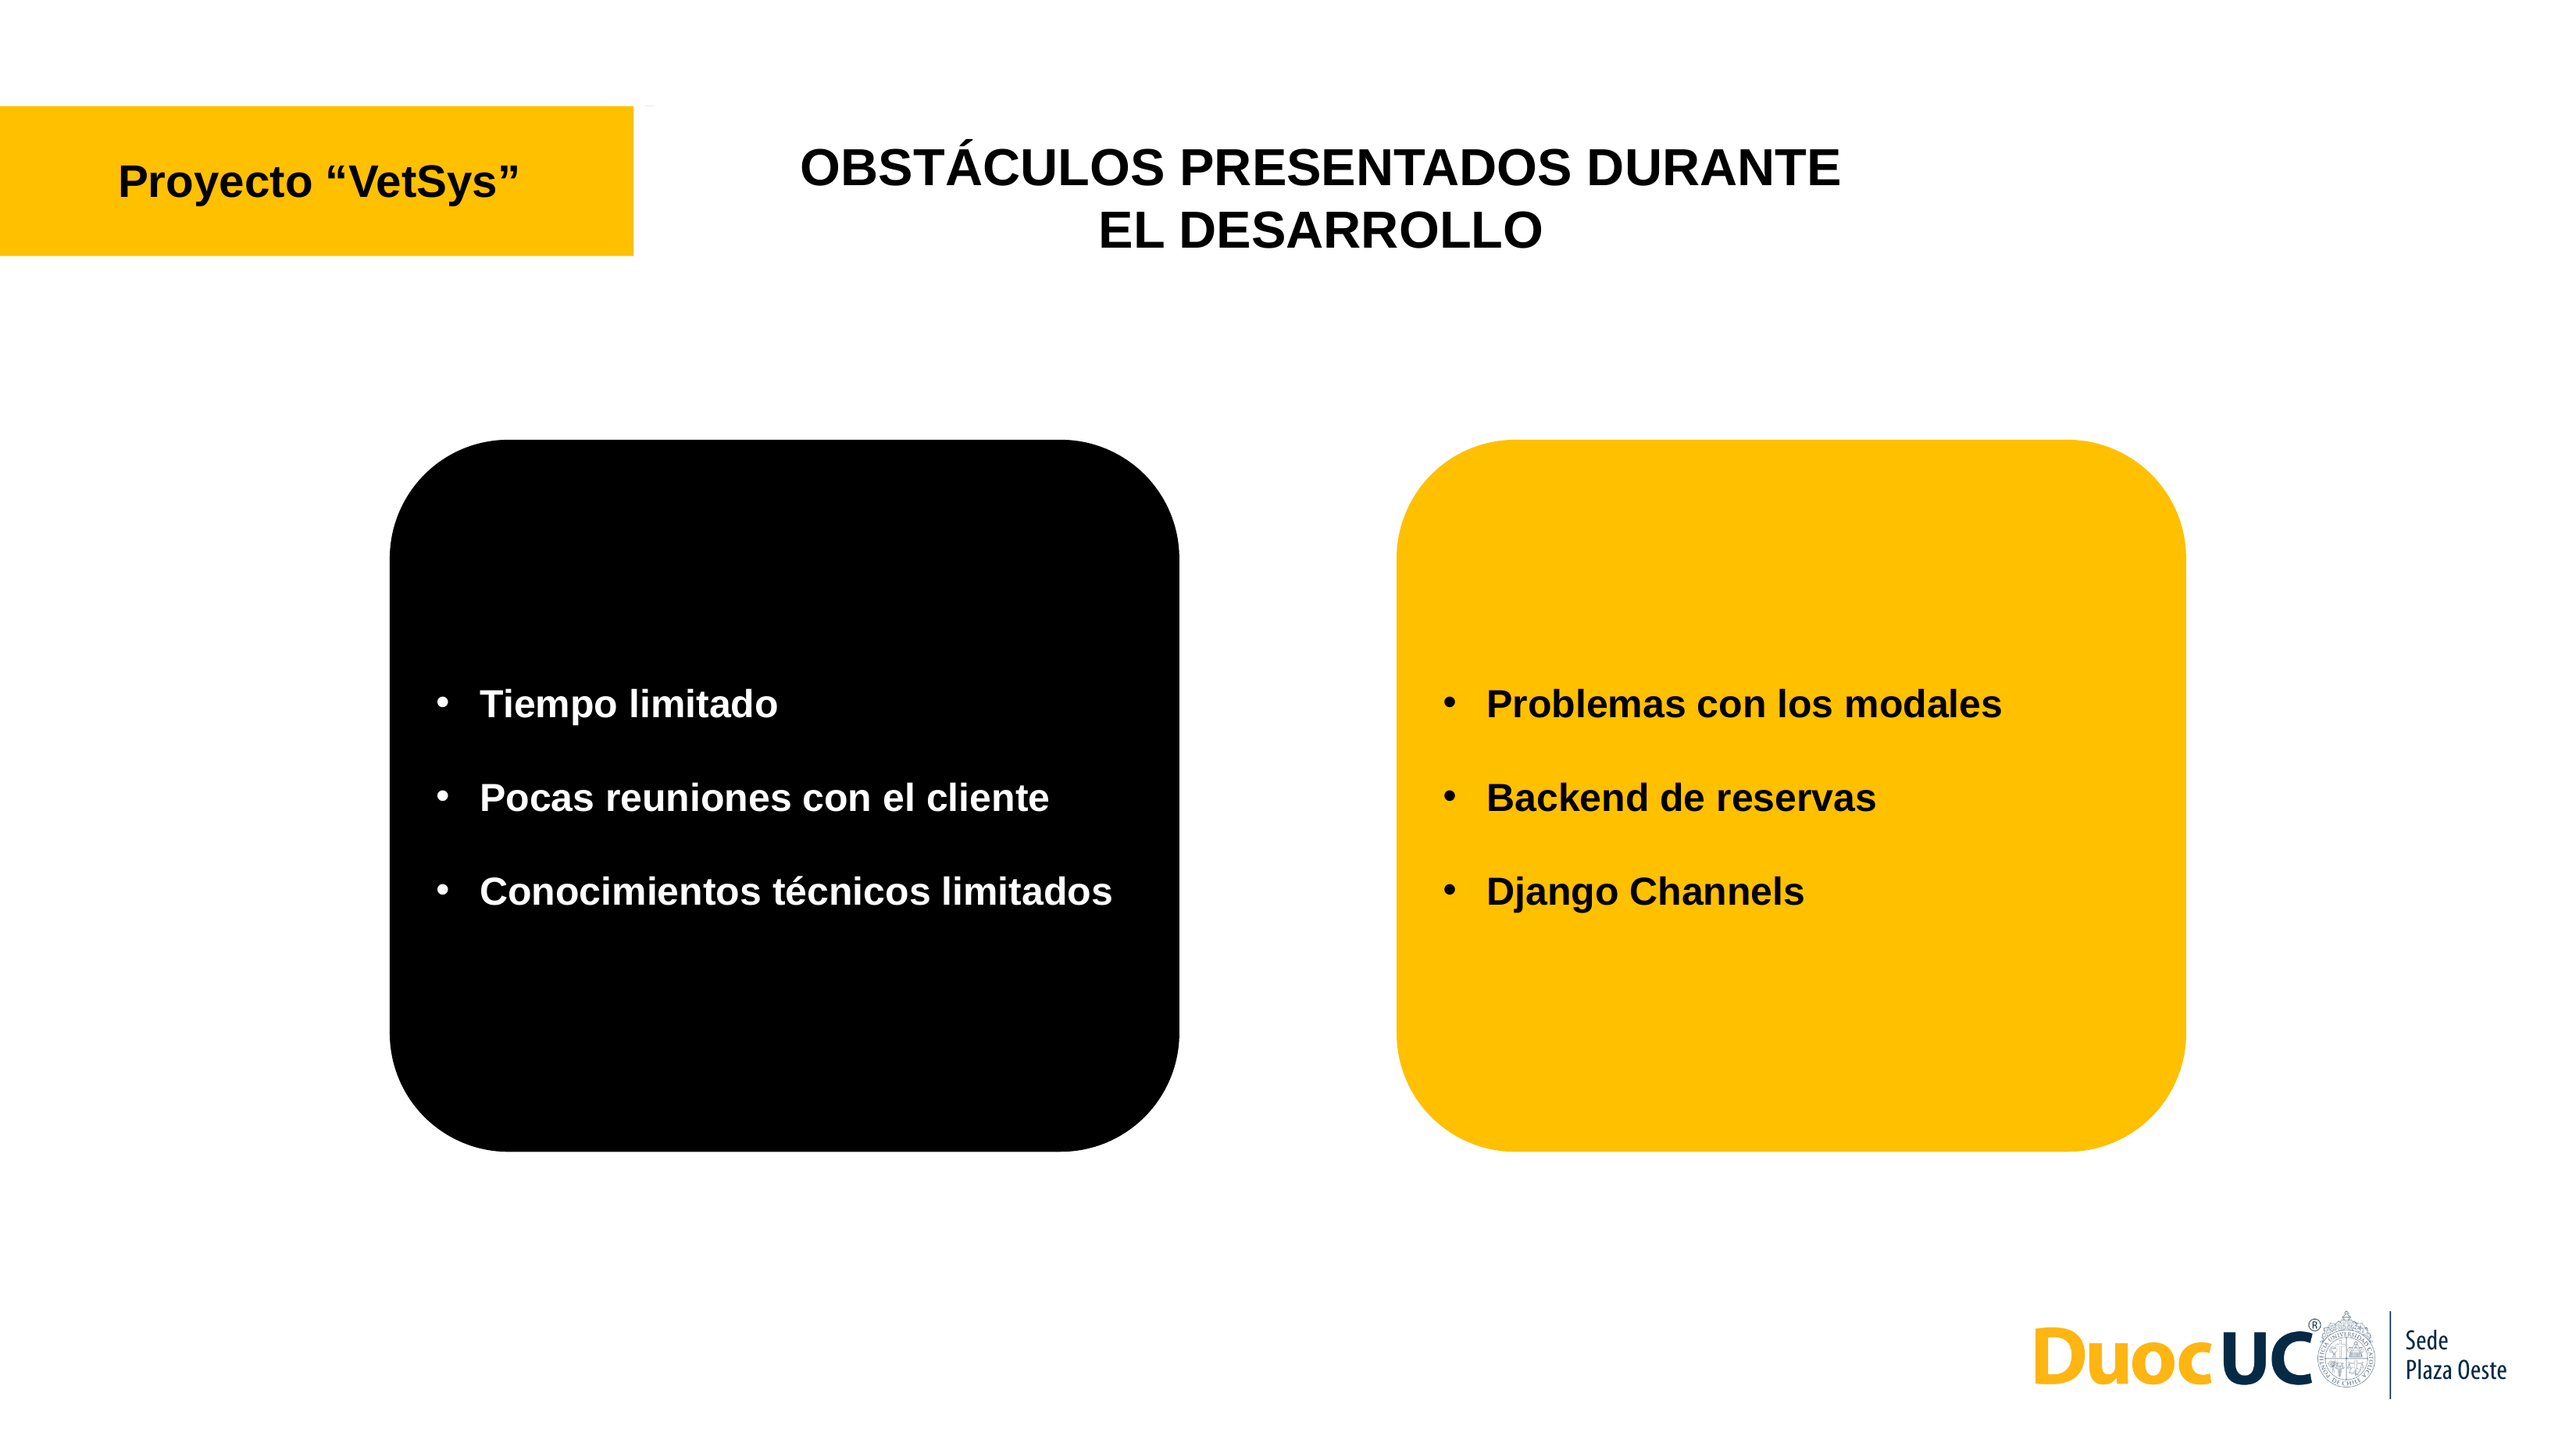

OBSTÁCULOS PRESENTADOS DURANTE EL DESARROLLO
Proyecto “VetSys”
Tiempo limitado

Pocas reuniones con el cliente

Conocimientos técnicos limitados
Problemas con los modales

Backend de reservas

Django Channels